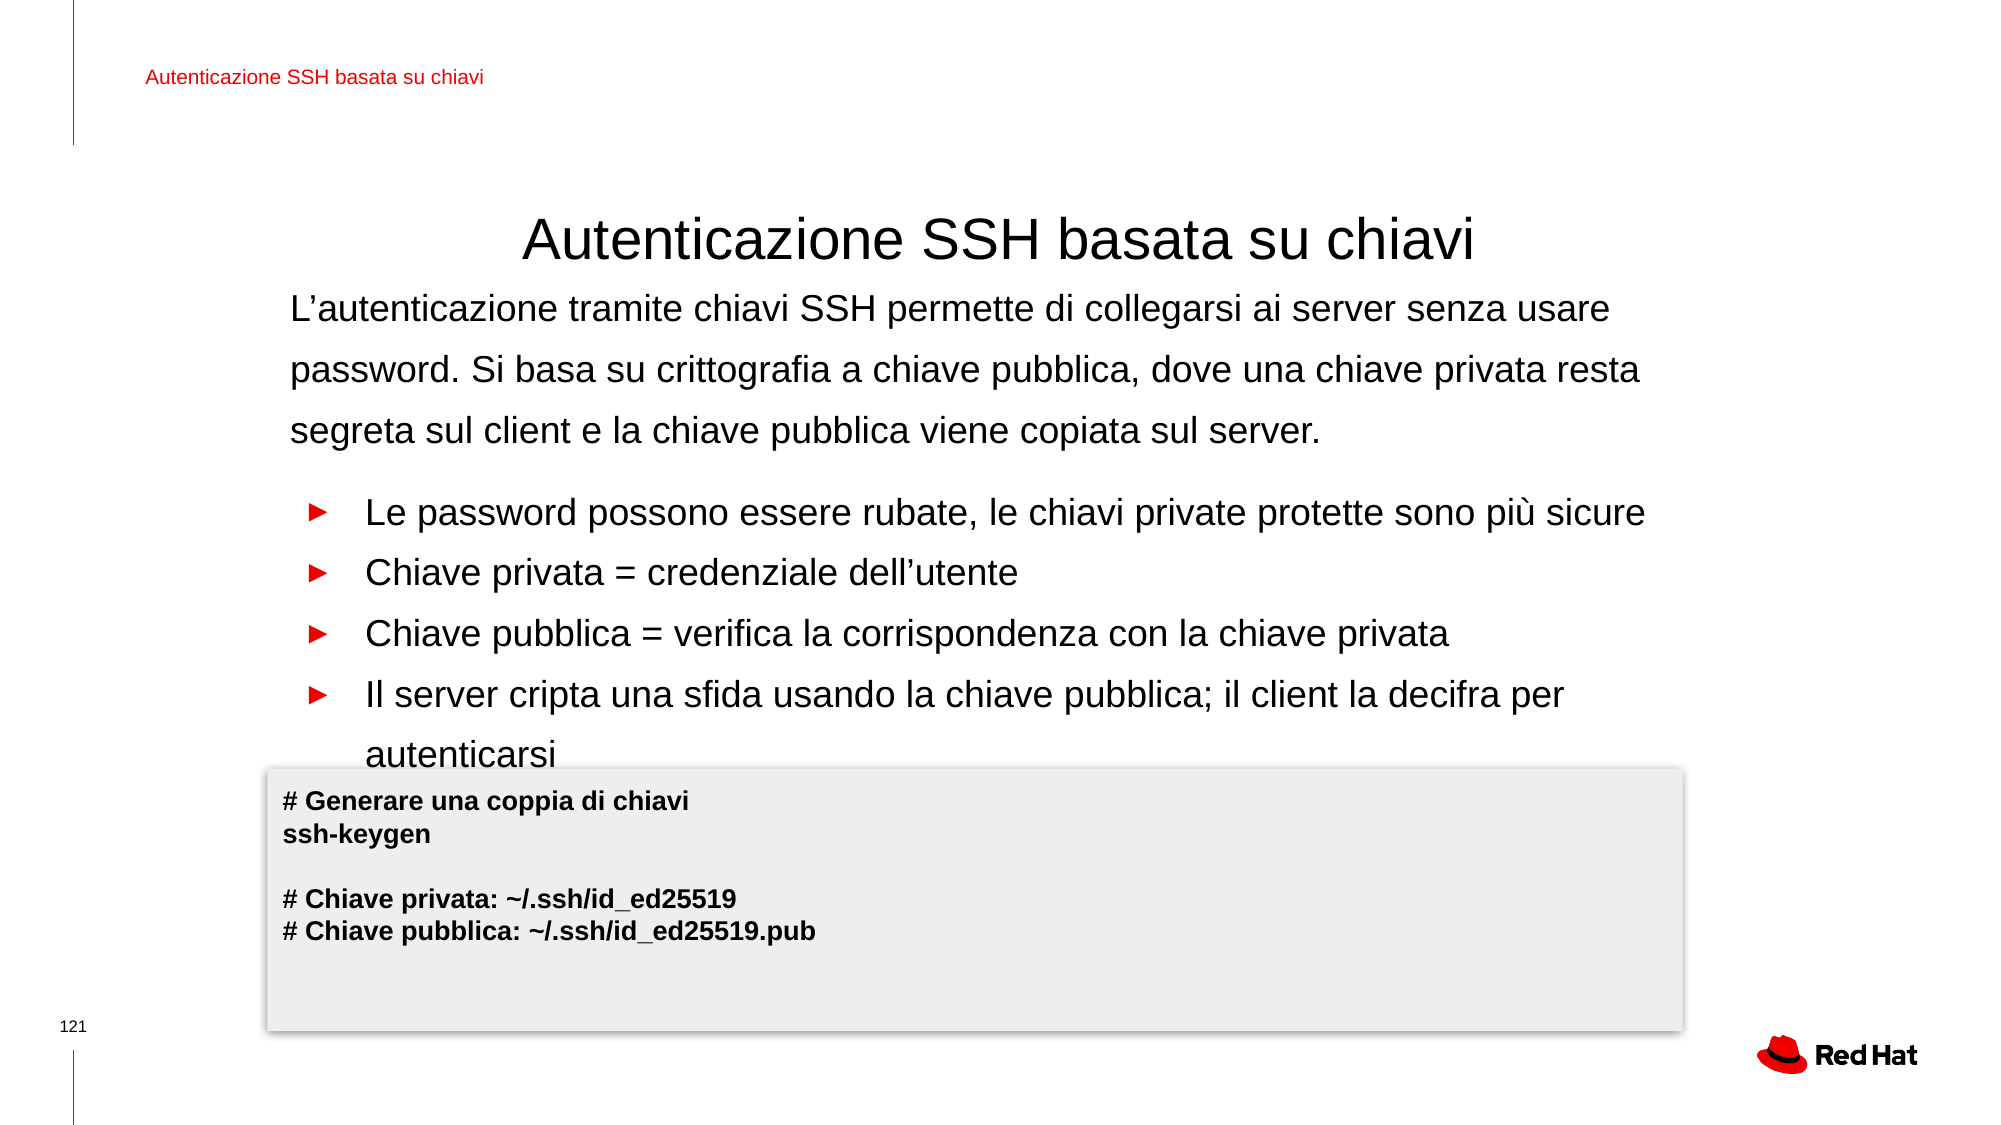

Autenticazione SSH basata su chiavi
# Autenticazione SSH basata su chiavi
L’autenticazione tramite chiavi SSH permette di collegarsi ai server senza usare password. Si basa su crittografia a chiave pubblica, dove una chiave privata resta segreta sul client e la chiave pubblica viene copiata sul server.
Le password possono essere rubate, le chiavi private protette sono più sicure
Chiave privata = credenziale dell’utente
Chiave pubblica = verifica la corrispondenza con la chiave privata
Il server cripta una sfida usando la chiave pubblica; il client la decifra per autenticarsi
# Generare una coppia di chiavi
ssh-keygen

# Chiave privata: ~/.ssh/id_ed25519
# Chiave pubblica: ~/.ssh/id_ed25519.pub

121